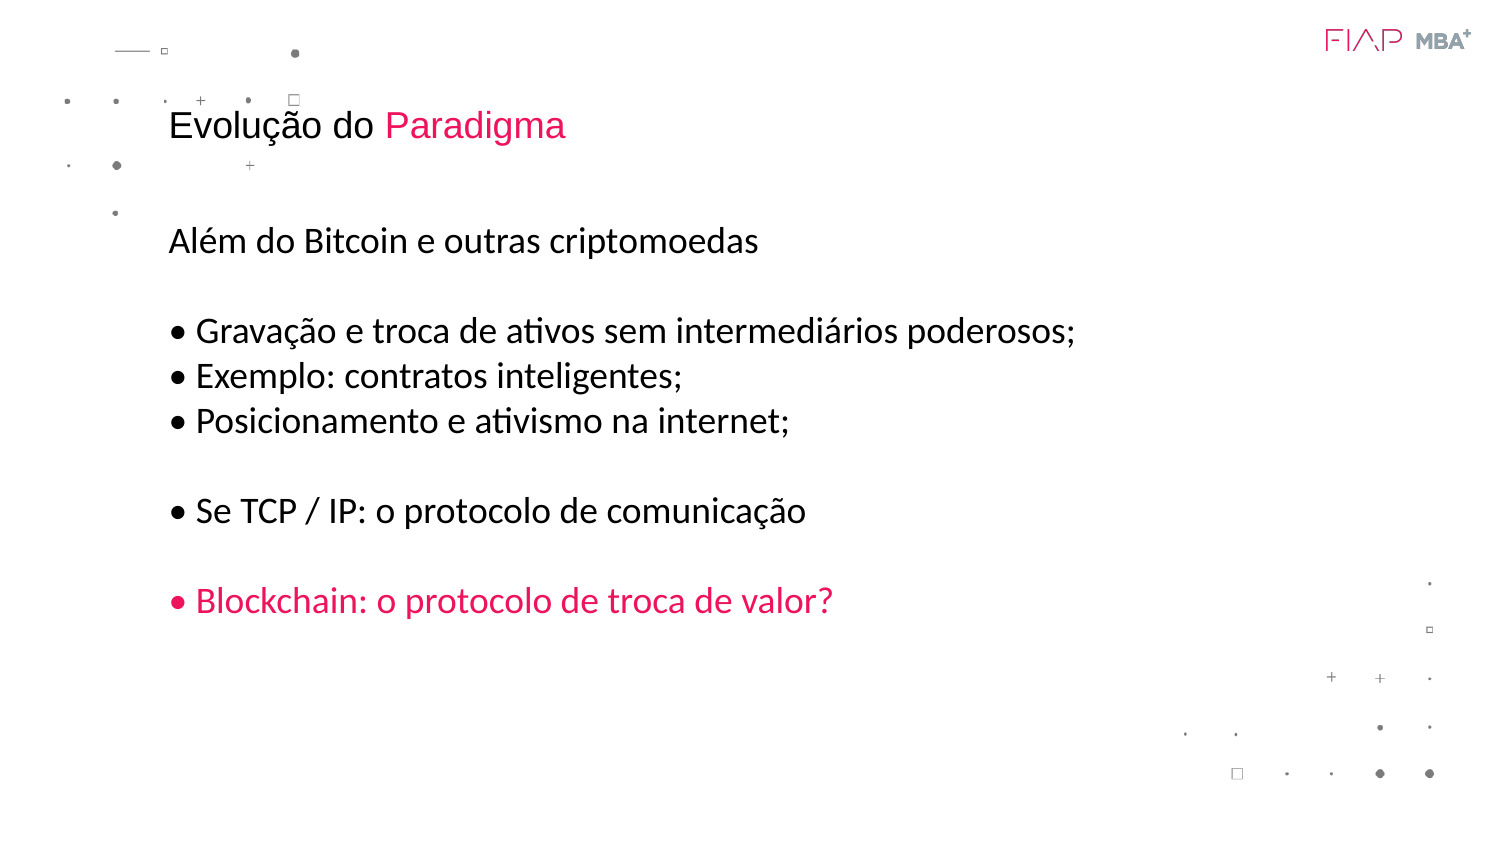

Evolução do Paradigma
Além do Bitcoin e outras criptomoedas

• Gravação e troca de ativos sem intermediários poderosos;
• Exemplo: contratos inteligentes;
• Posicionamento e ativismo na internet;

• Se TCP / IP: o protocolo de comunicação

• Blockchain: o protocolo de troca de valor?